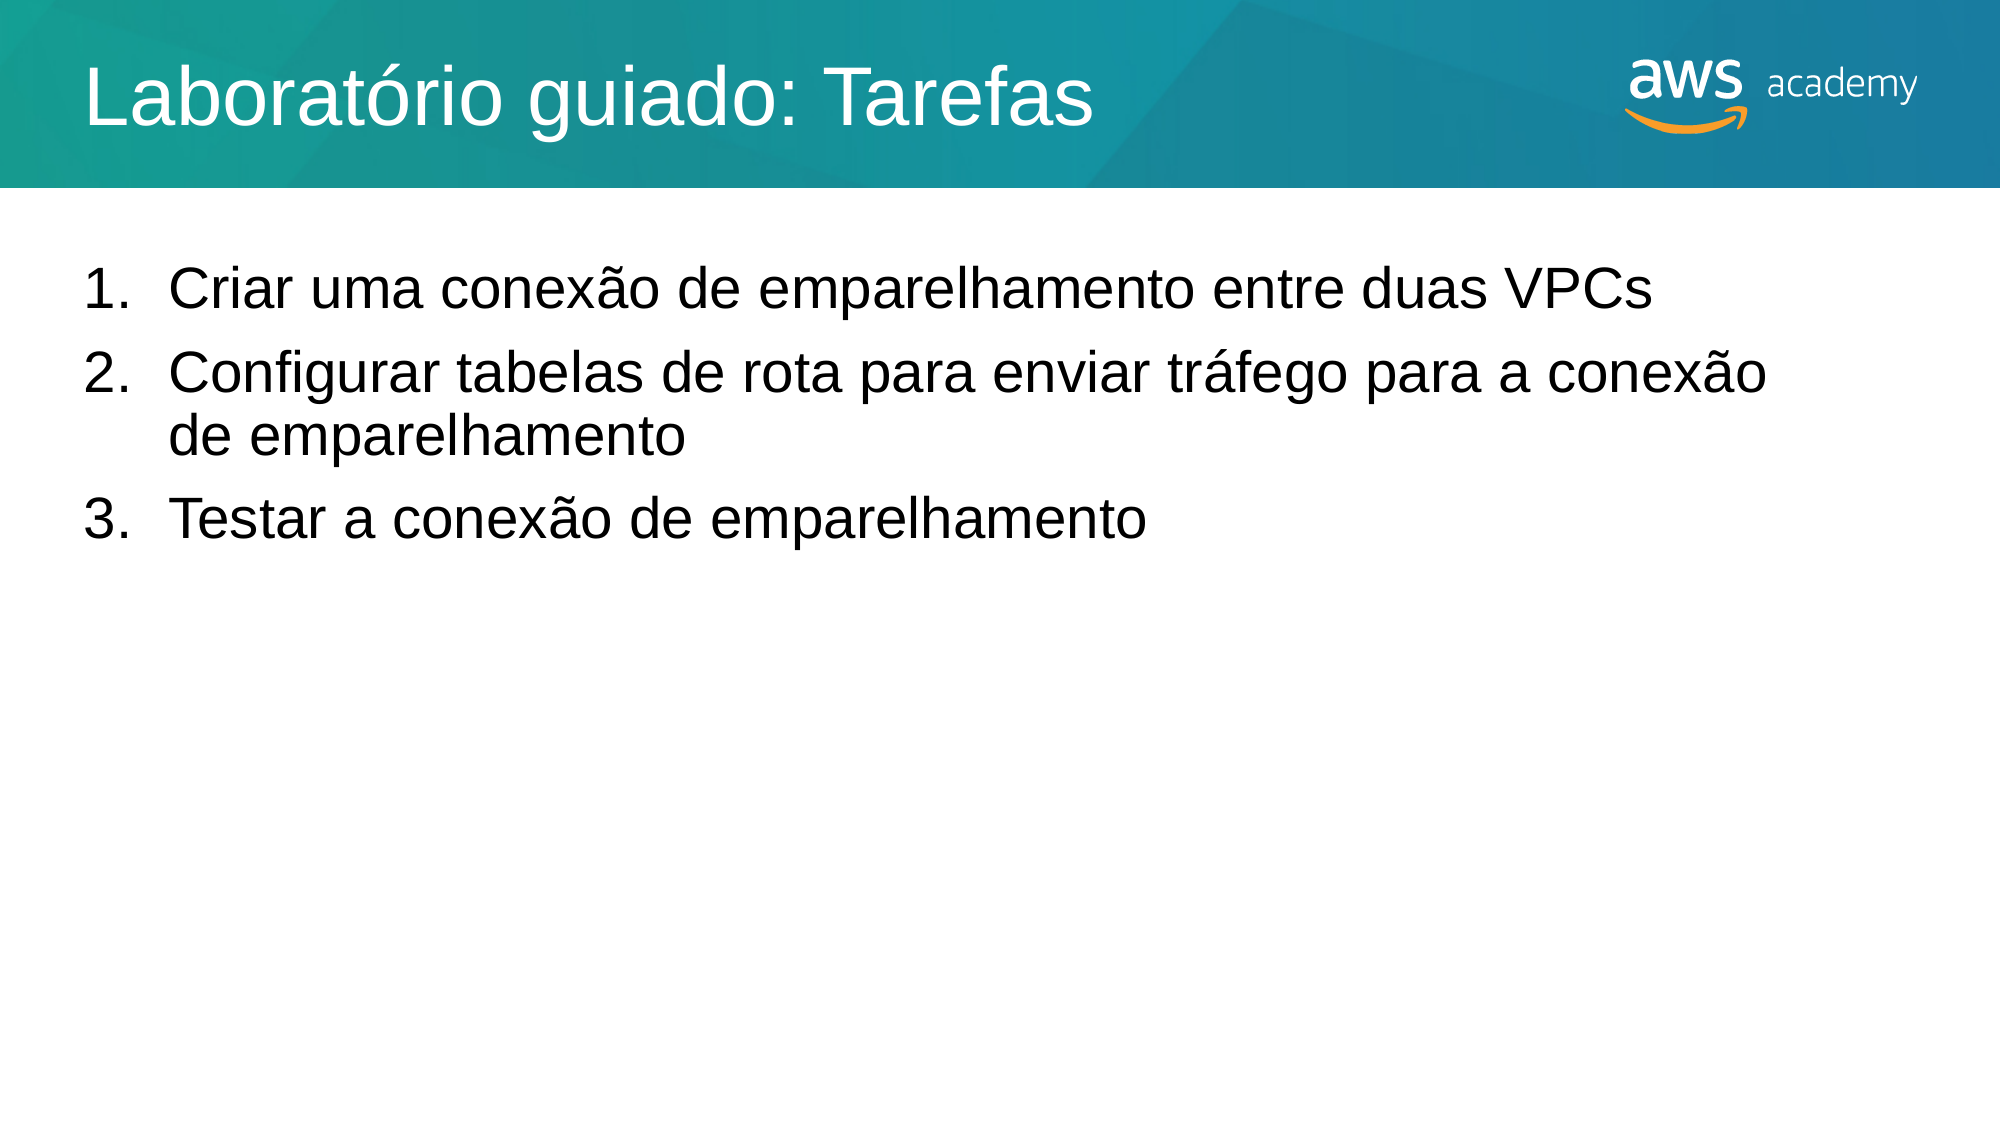

# Laboratório guiado: Tarefas
Criar uma conexão de emparelhamento entre duas VPCs
Configurar tabelas de rota para enviar tráfego para a conexão
de emparelhamento
Testar a conexão de emparelhamento